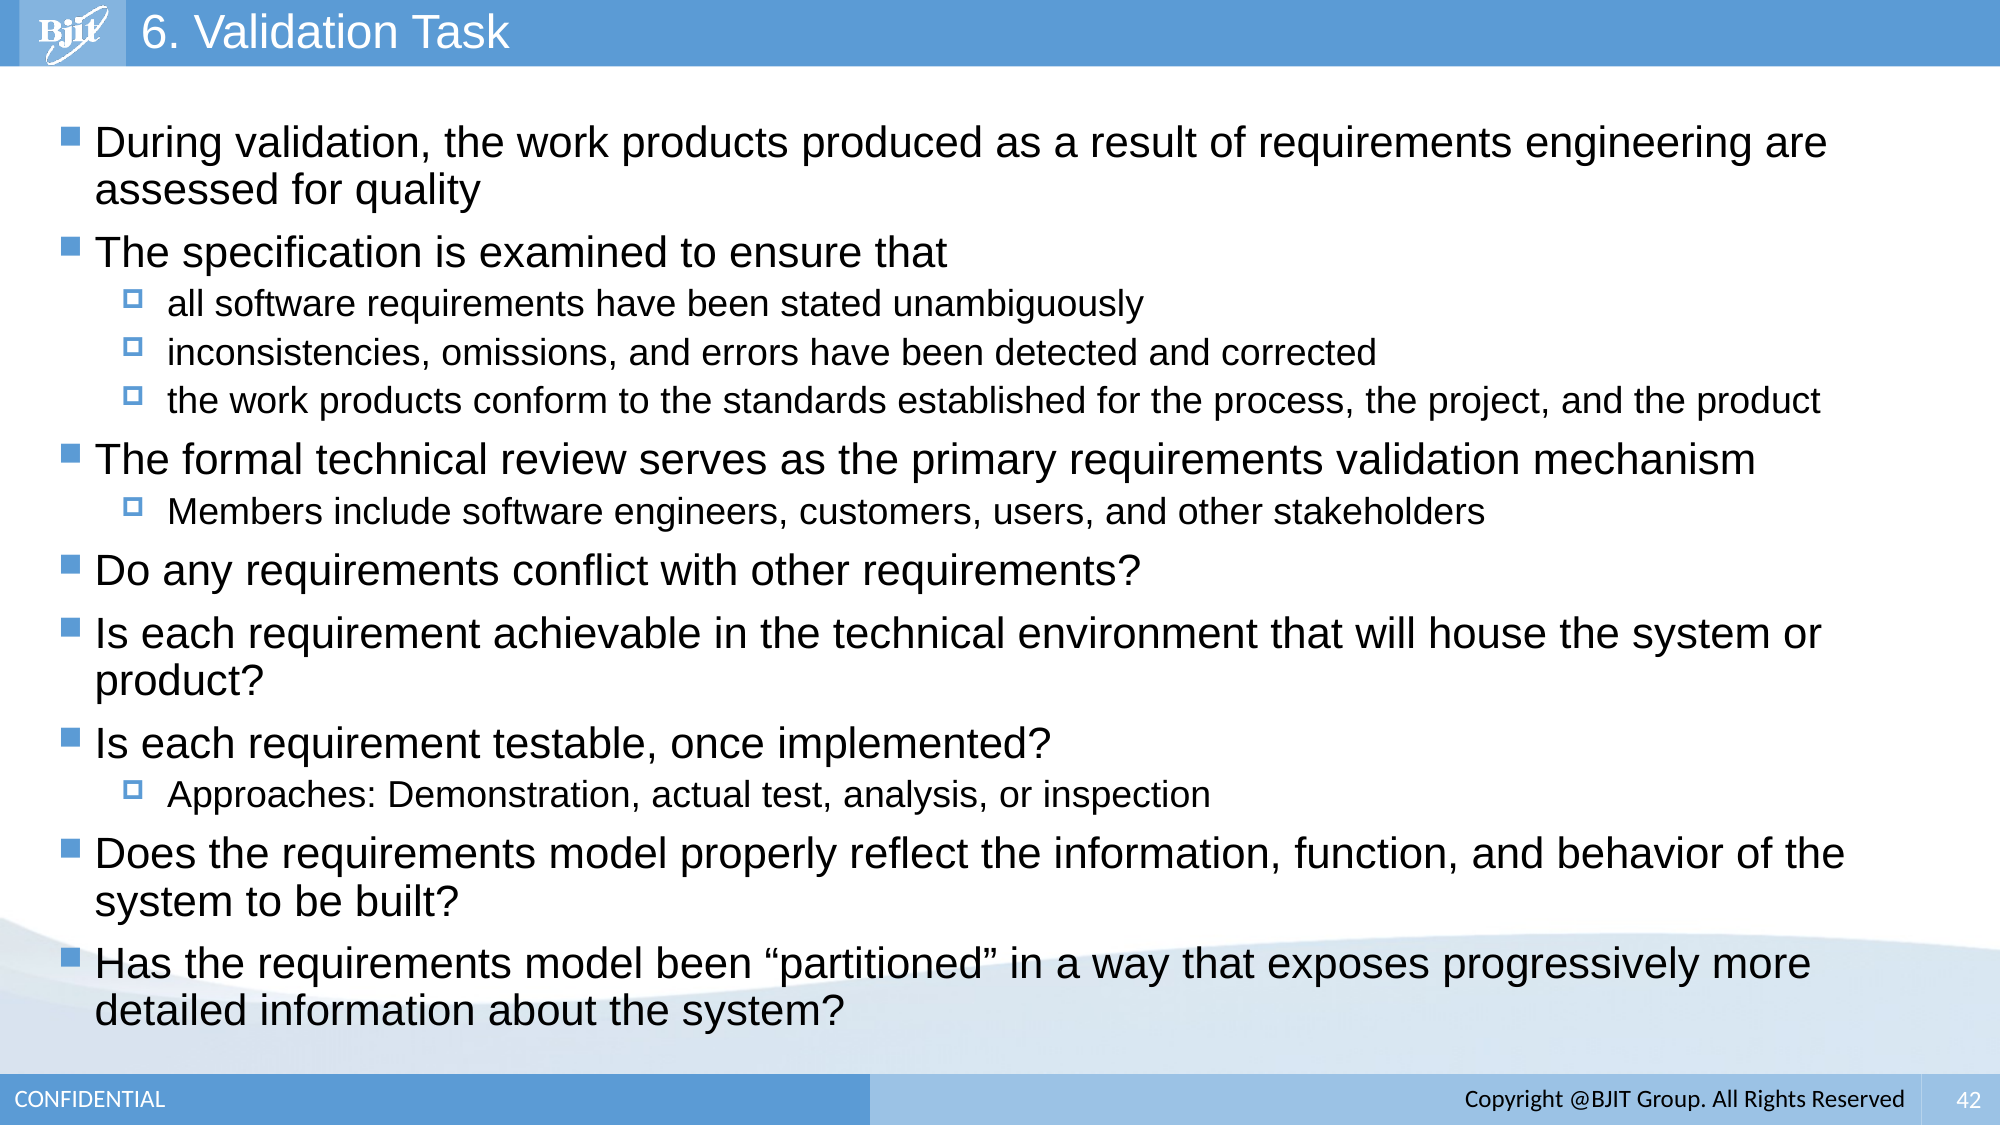

# 6. Validation Task
During validation, the work products produced as a result of requirements engineering are assessed for quality
The specification is examined to ensure that
all software requirements have been stated unambiguously
inconsistencies, omissions, and errors have been detected and corrected
the work products conform to the standards established for the process, the project, and the product
The formal technical review serves as the primary requirements validation mechanism
Members include software engineers, customers, users, and other stakeholders
Do any requirements conflict with other requirements?
Is each requirement achievable in the technical environment that will house the system or product?
Is each requirement testable, once implemented?
Approaches: Demonstration, actual test, analysis, or inspection
Does the requirements model properly reflect the information, function, and behavior of the system to be built?
Has the requirements model been “partitioned” in a way that exposes progressively more detailed information about the system?